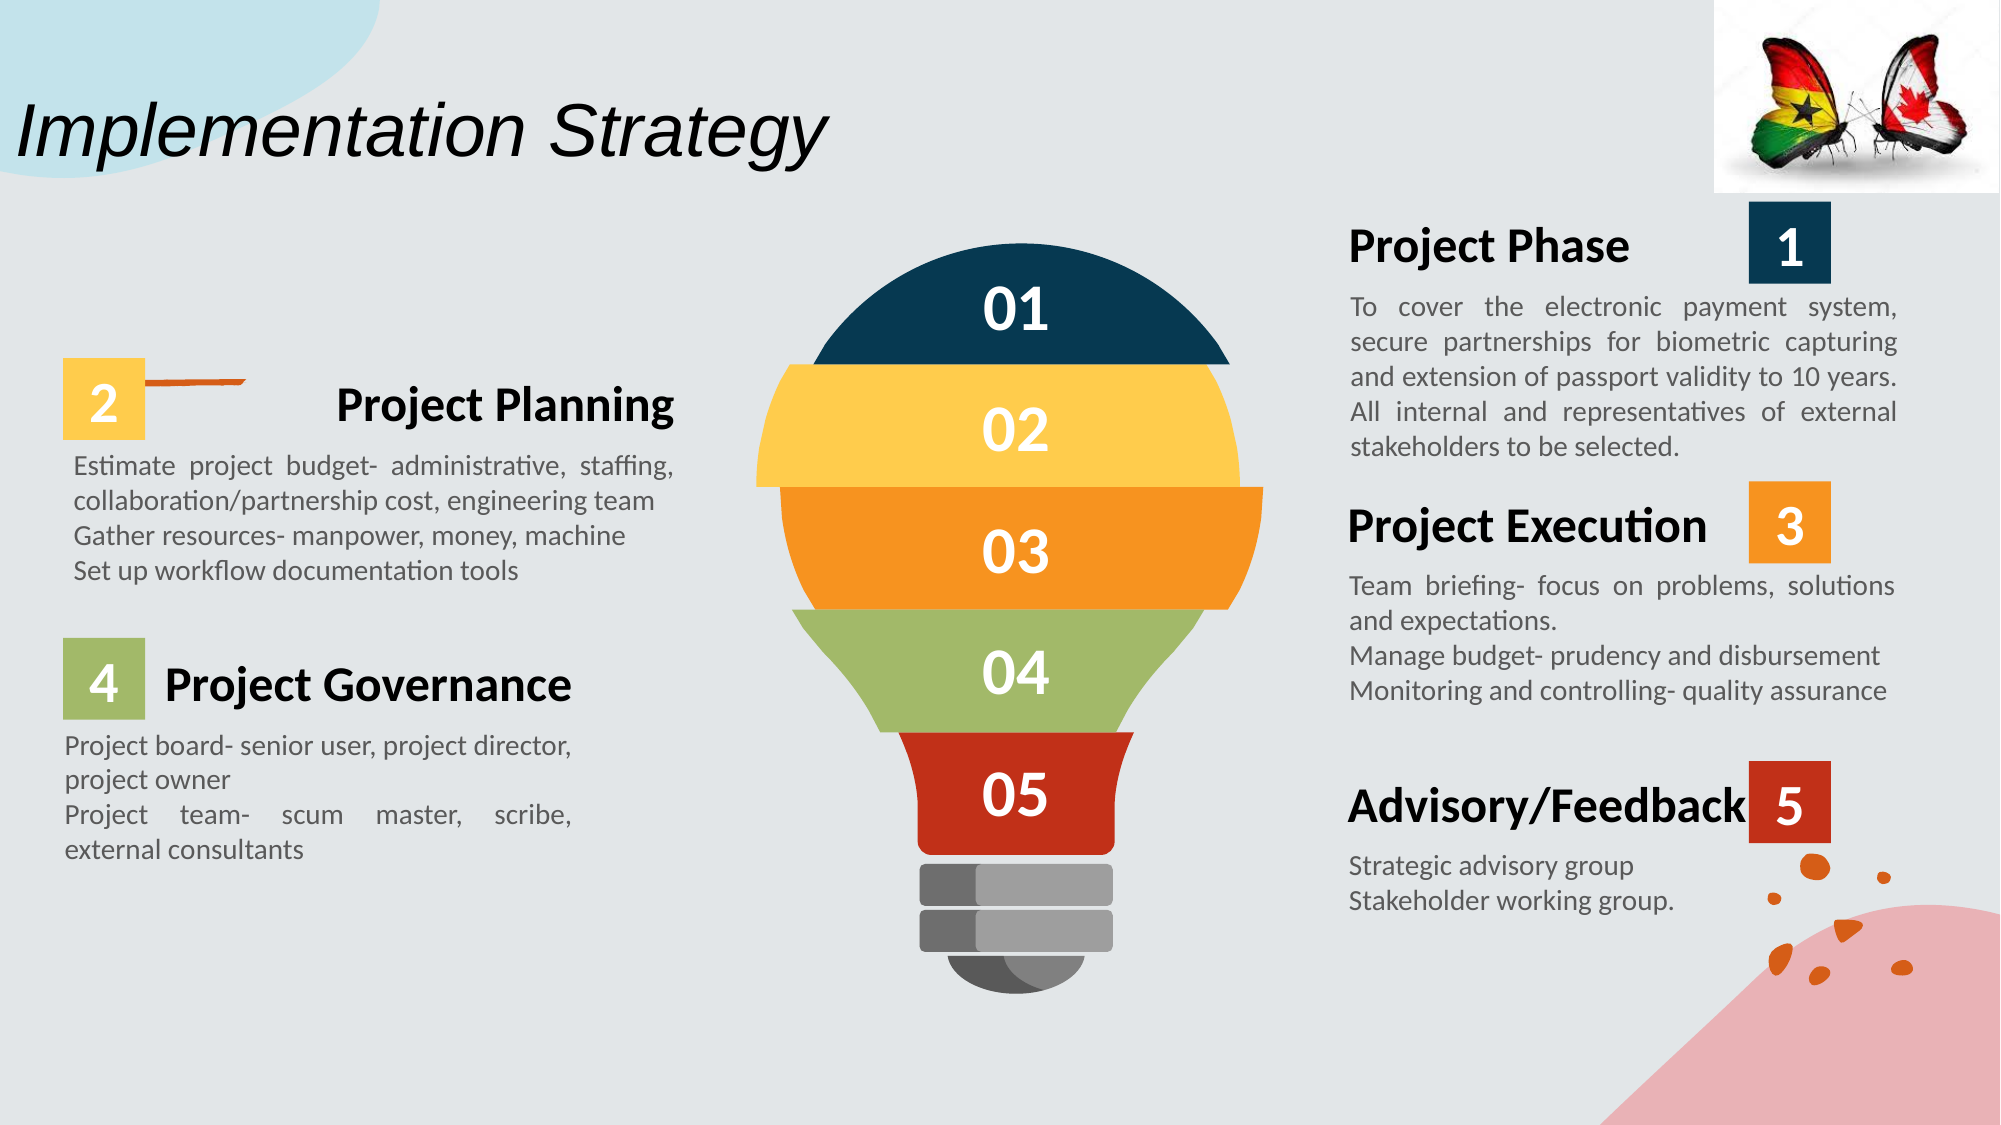

# Implementation Strategy
1
Project Phase
To cover the electronic payment system, secure partnerships for biometric capturing and extension of passport validity to 10 years. All internal and representatives of external stakeholders to be selected.

01
2
Project Planning
Estimate project budget- administrative, staffing, collaboration/partnership cost, engineering team
Gather resources- manpower, money, machine
Set up workflow documentation tools

02
3
Project Execution
Team briefing- focus on problems, solutions and expectations.
Manage budget- prudency and disbursement
Monitoring and controlling- quality assurance

03

04
4
Project Governance
Project board- senior user, project director, project owner
Project team- scum master, scribe, external consultants

05
5
Advisory/Feedback
Strategic advisory group
Stakeholder working group.